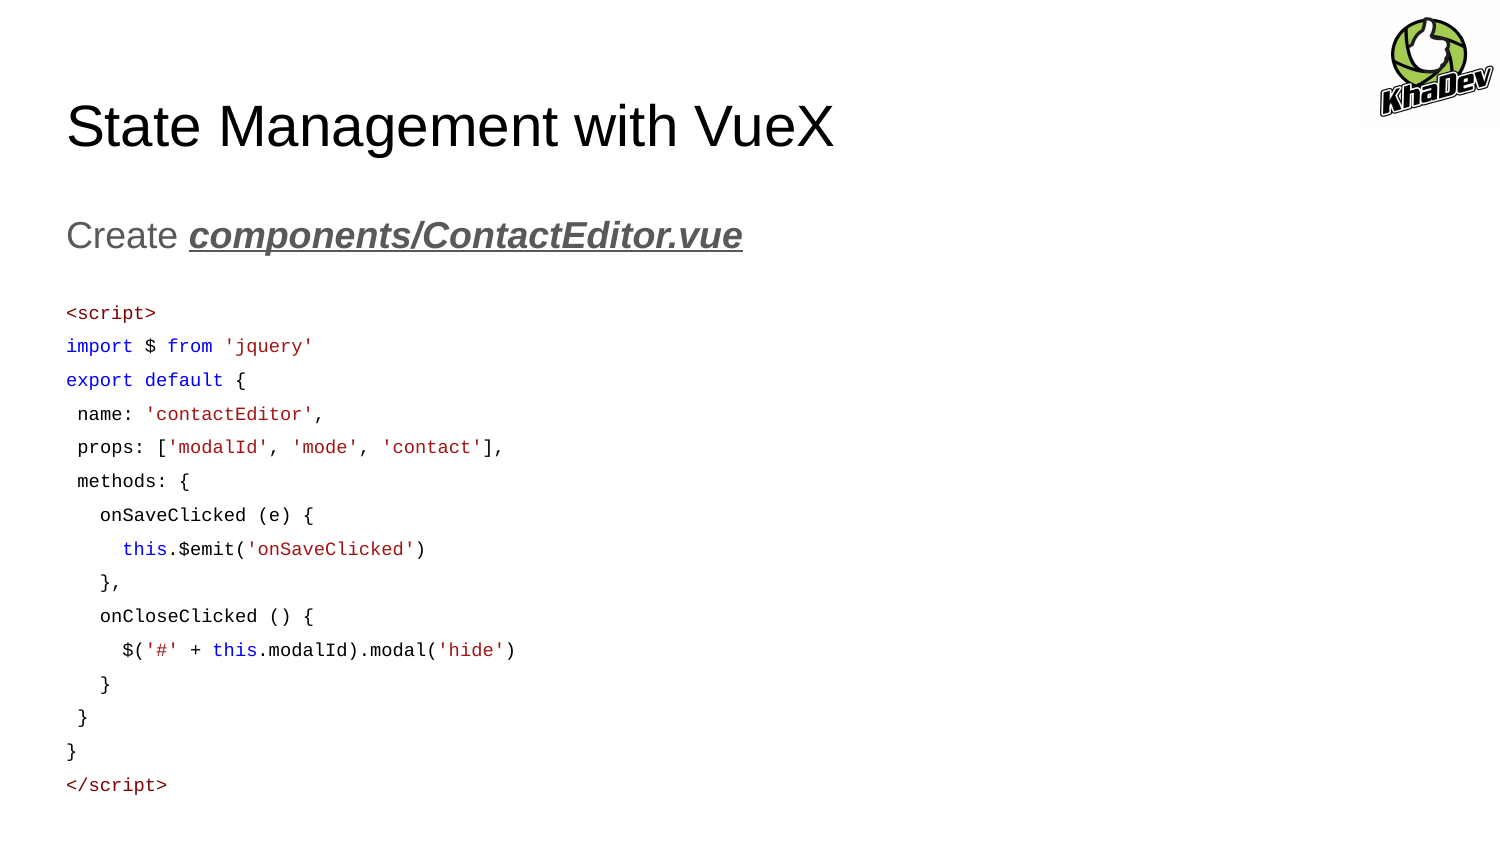

# State Management with VueX
Create components/ContactEditor.vue
<script>
import $ from 'jquery'
export default {
 name: 'contactEditor',
 props: ['modalId', 'mode', 'contact'],
 methods: {
   onSaveClicked (e) {
     this.$emit('onSaveClicked')
   },
   onCloseClicked () {
     $('#' + this.modalId).modal('hide')
   }
 }
}
</script>